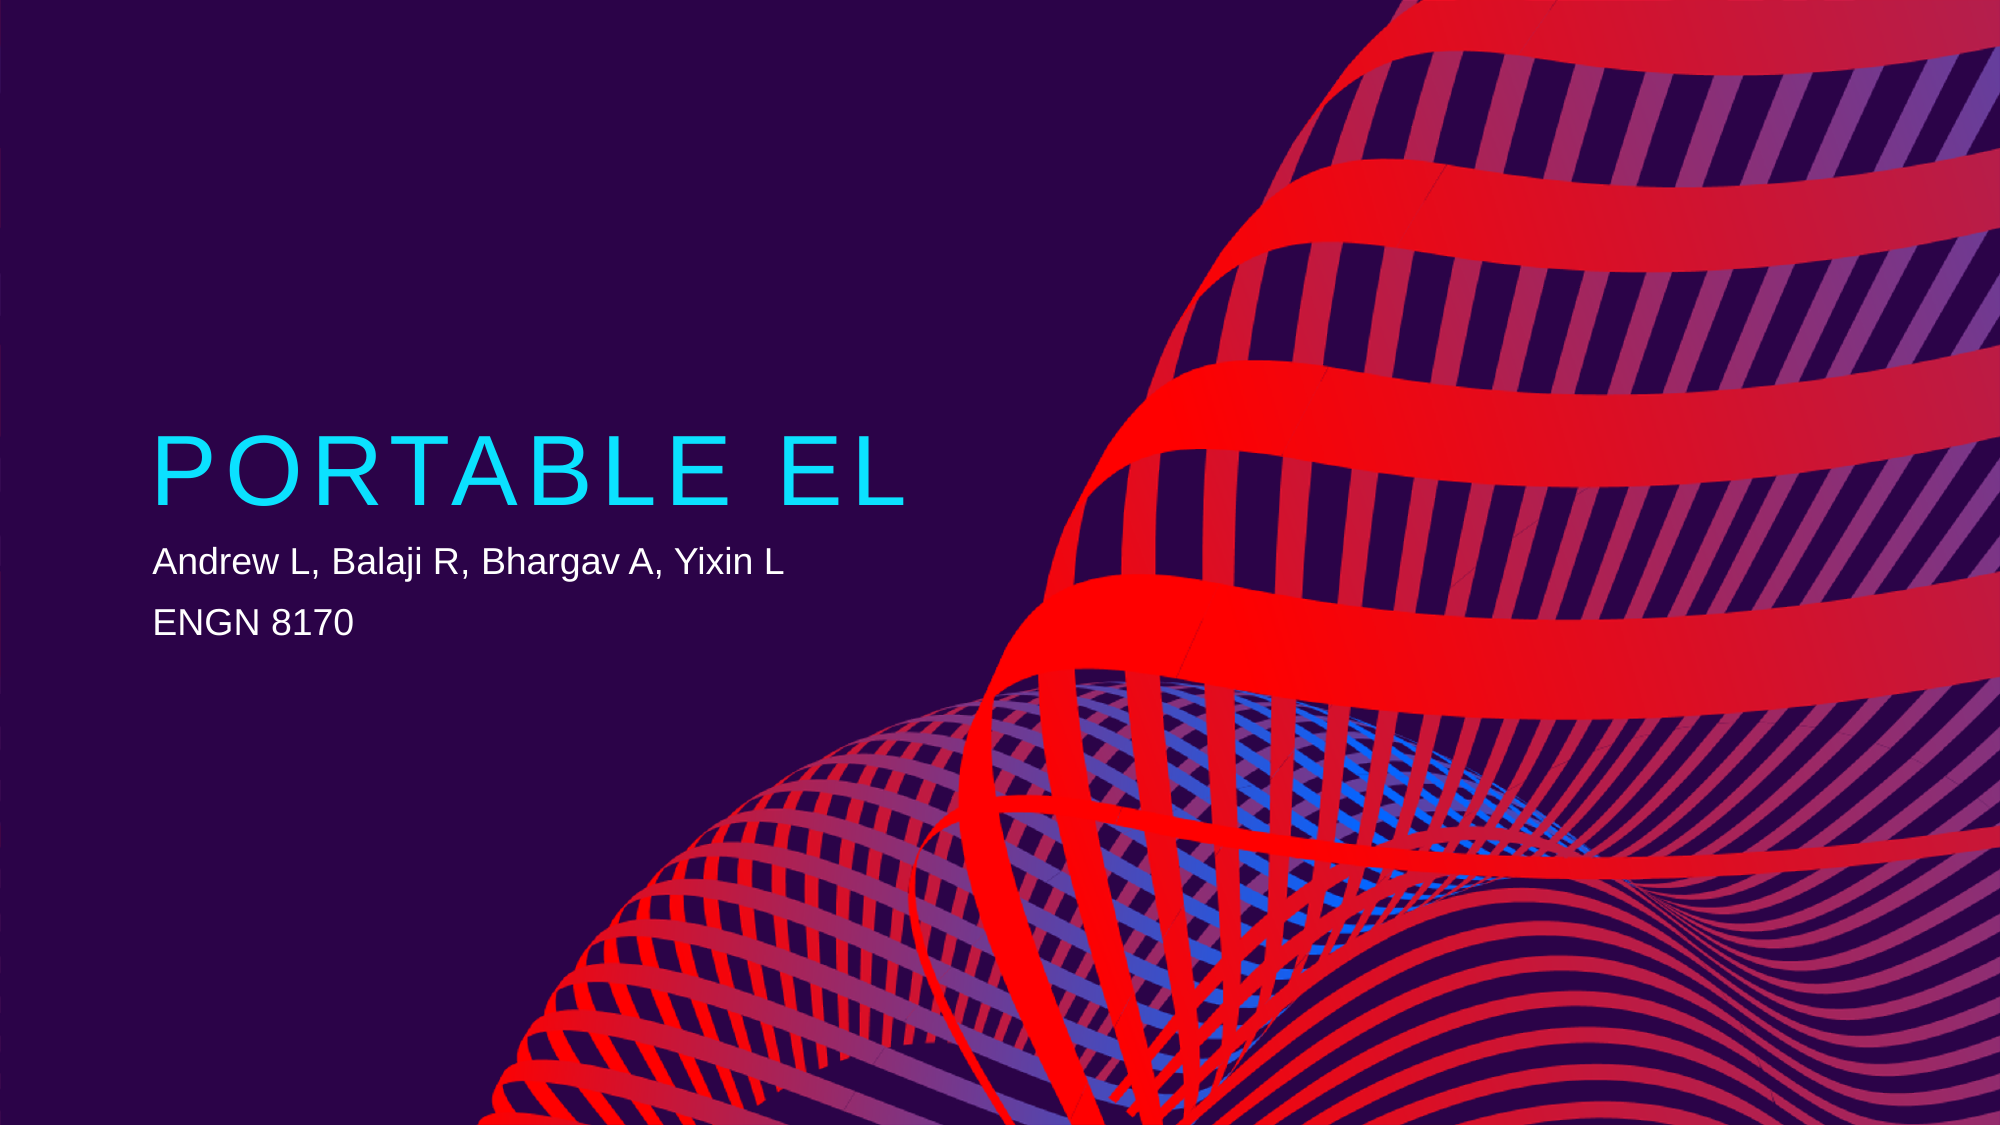

# Portable EL
Andrew L, Balaji R, Bhargav A​, ​Yixin L
ENGN 8170